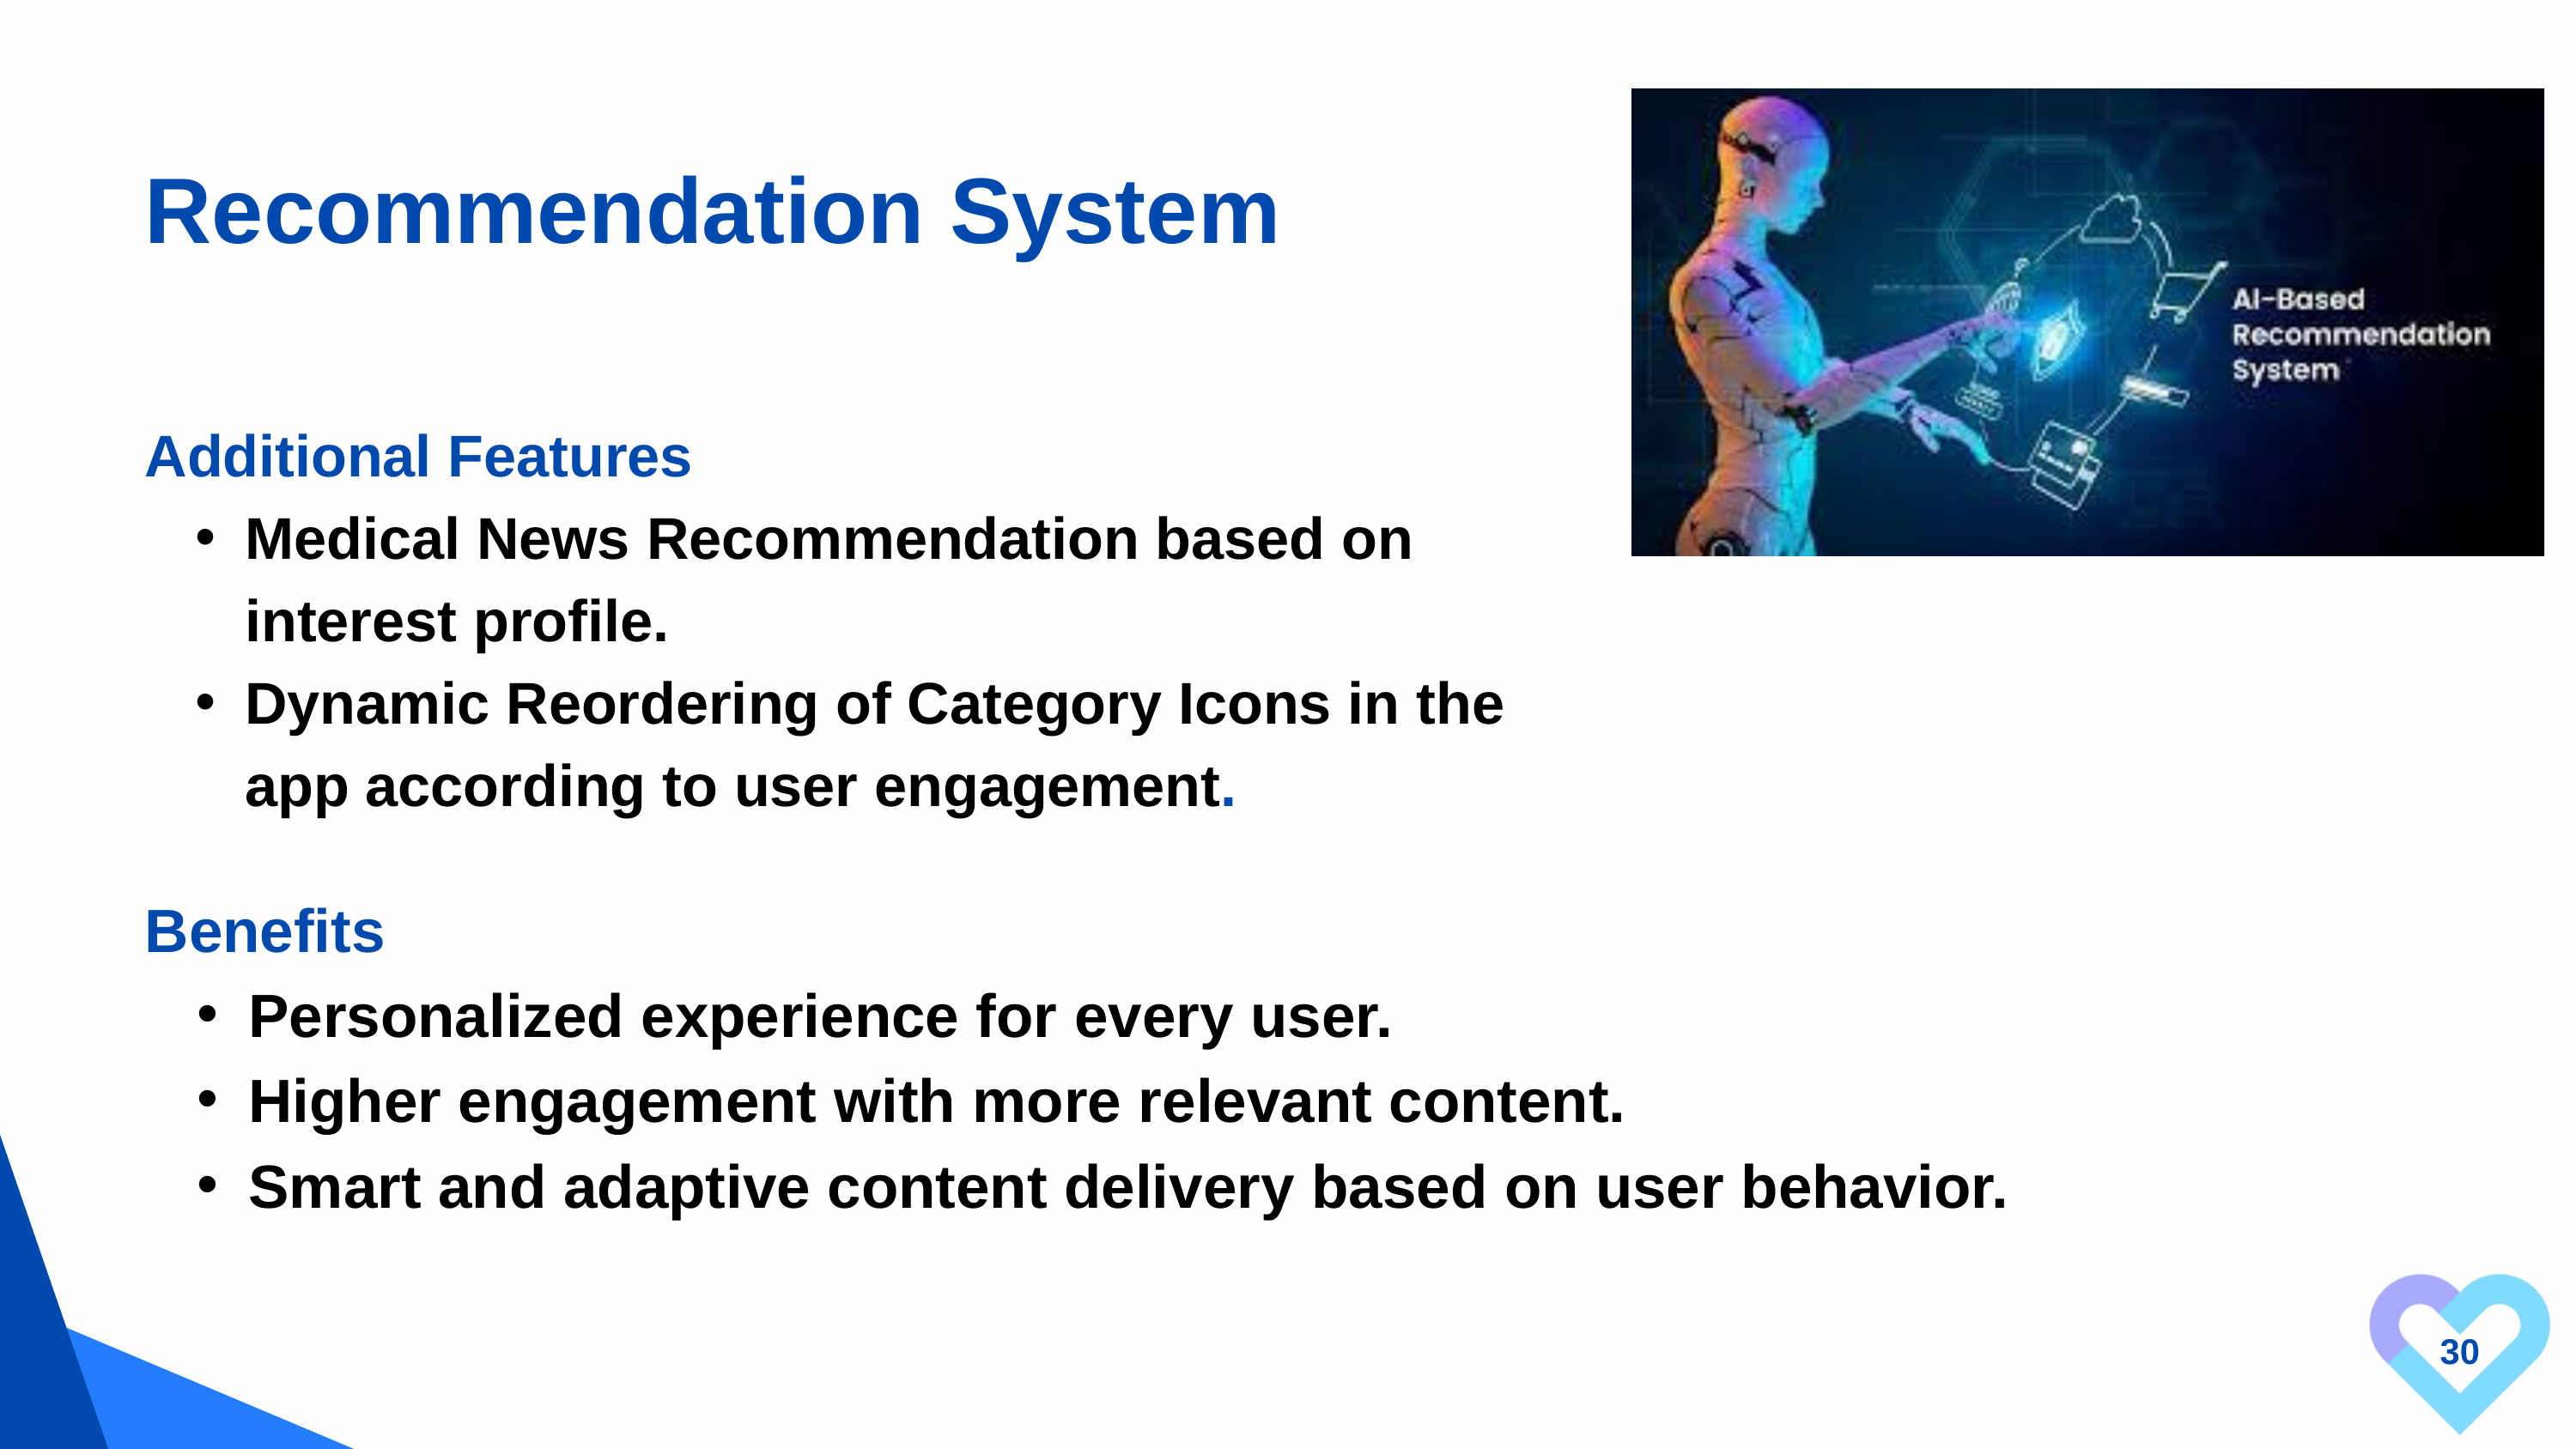

Recommendation System
Additional Features
Medical News Recommendation based on interest profile.
Dynamic Reordering of Category Icons in the app according to user engagement.

Benefits
Personalized experience for every user.
Higher engagement with more relevant content.
Smart and adaptive content delivery based on user behavior.

30